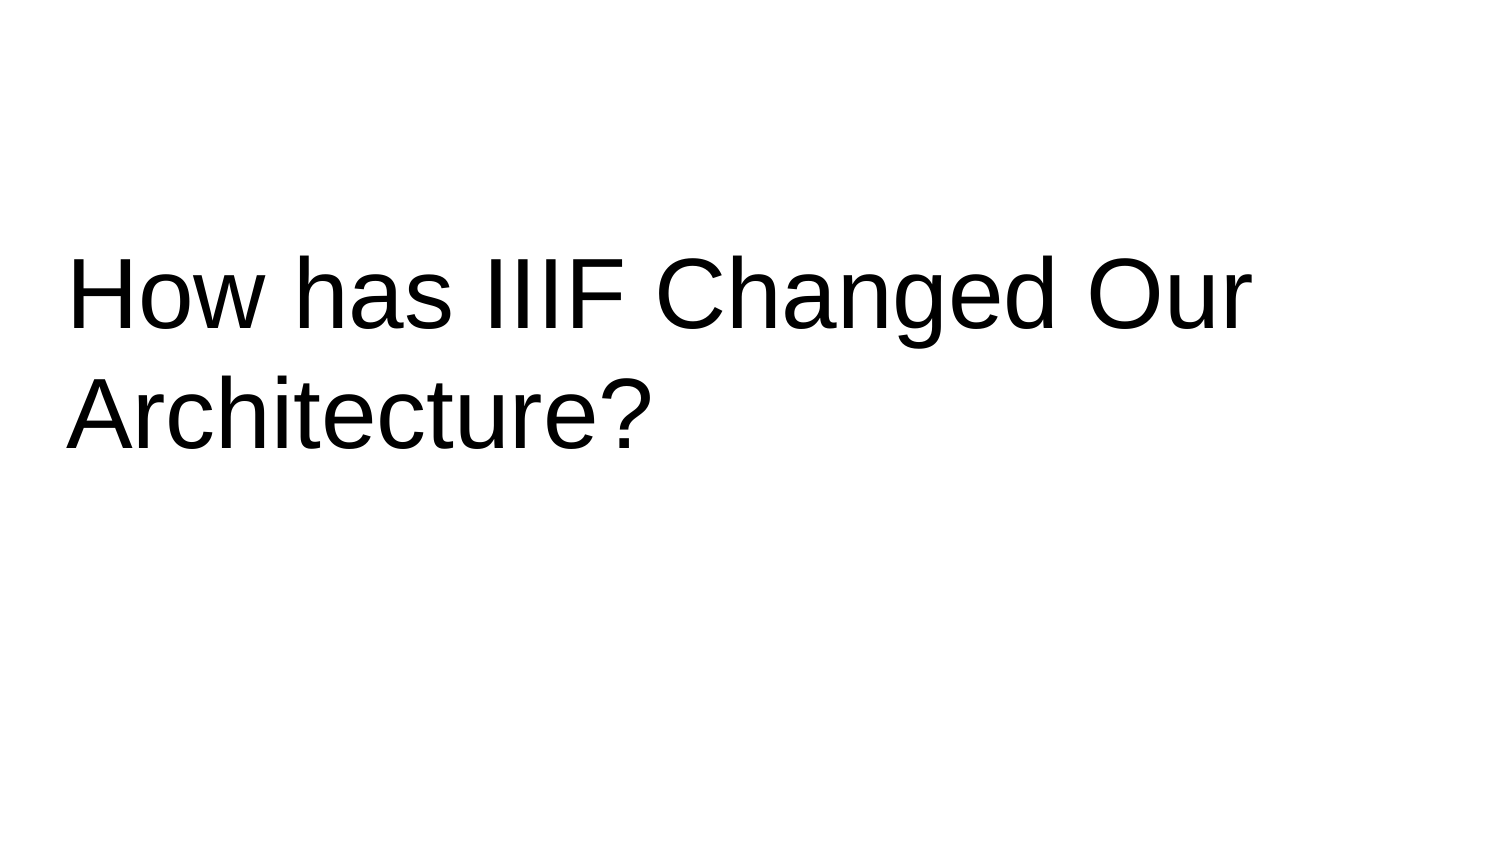

# How has IIIF Changed Our Architecture?